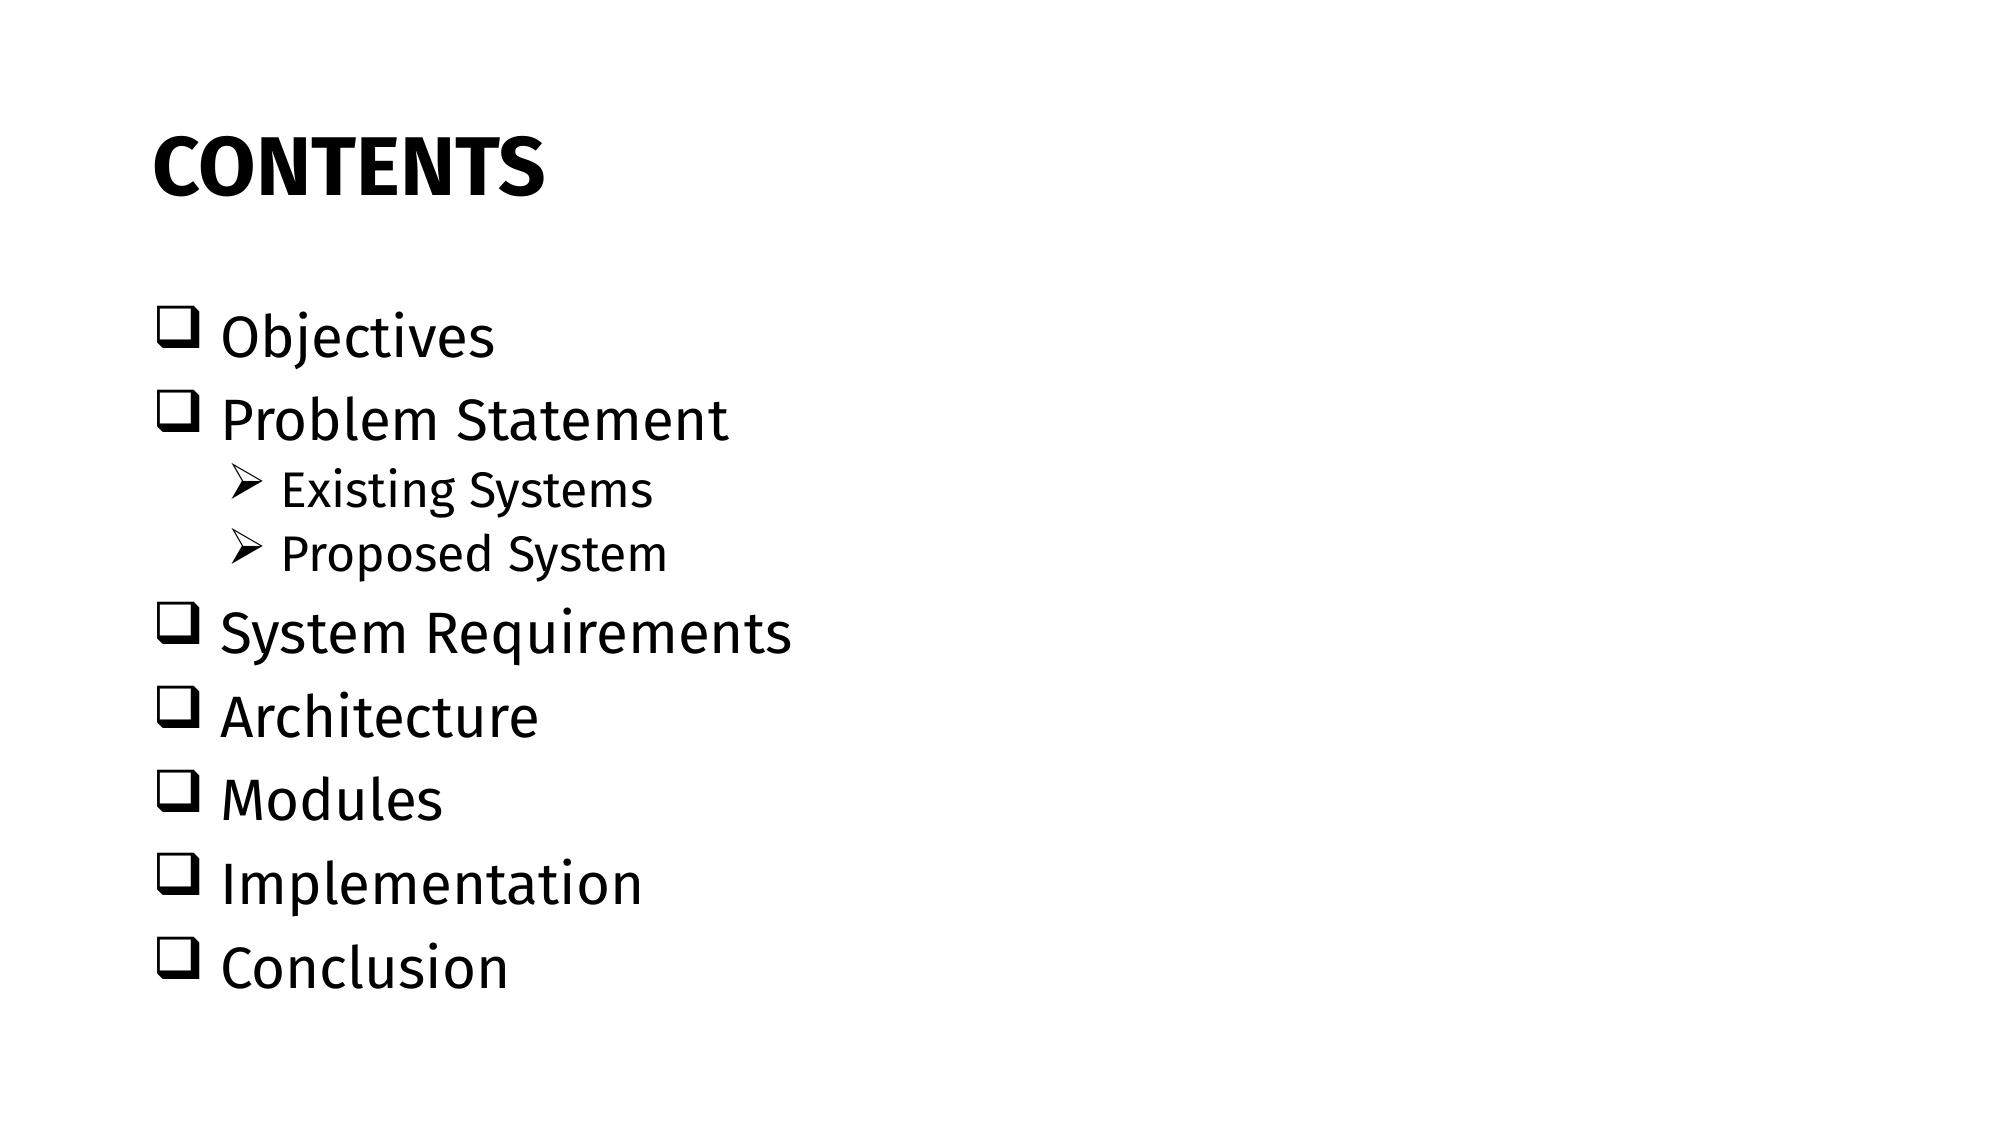

# CONTENTS
 Objectives
 Problem Statement
 Existing Systems
 Proposed System
 System Requirements
 Architecture
 Modules
 Implementation
 Conclusion